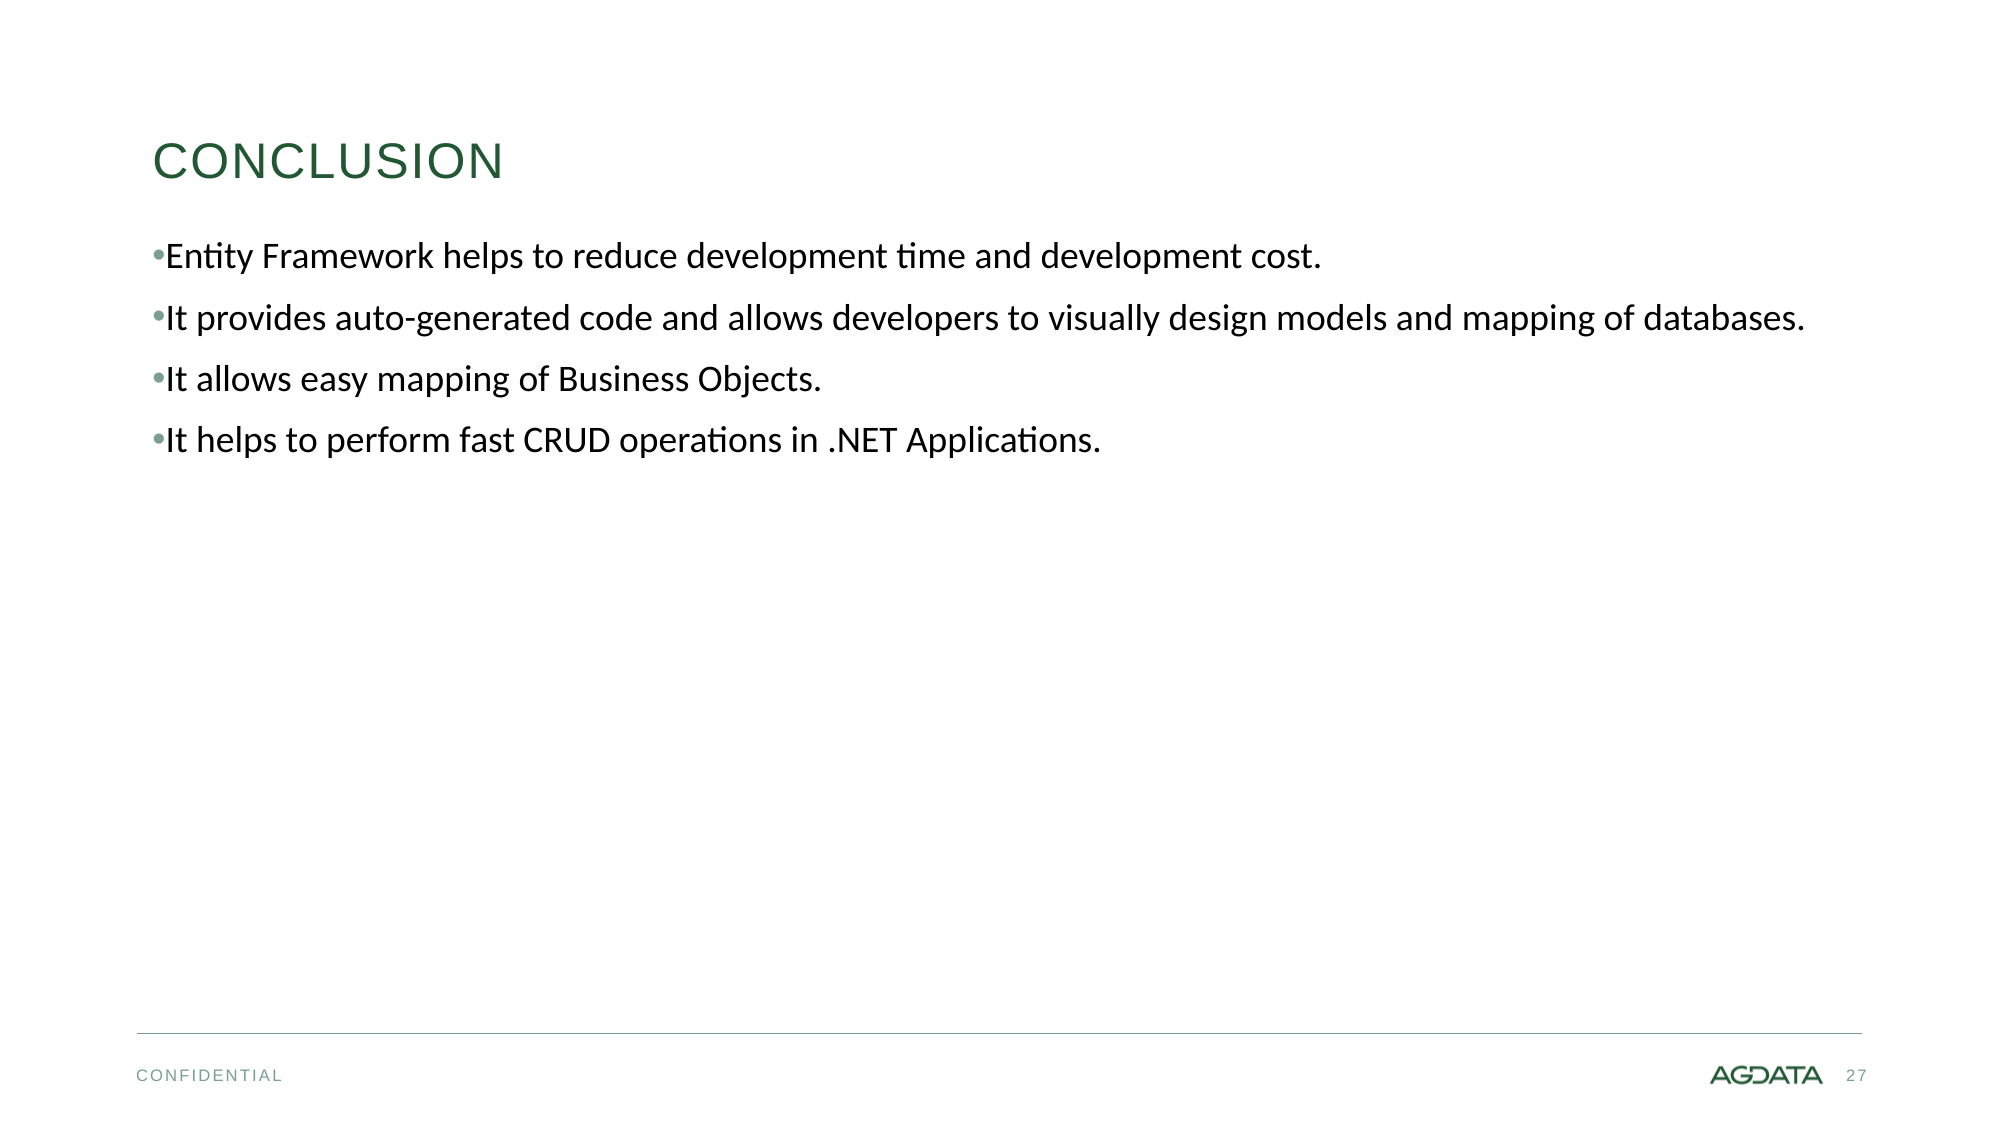

# Conclusion
Entity Framework helps to reduce development time and development cost.
It provides auto-generated code and allows developers to visually design models and mapping of databases.
It allows easy mapping of Business Objects.
It helps to perform fast CRUD operations in .NET Applications.